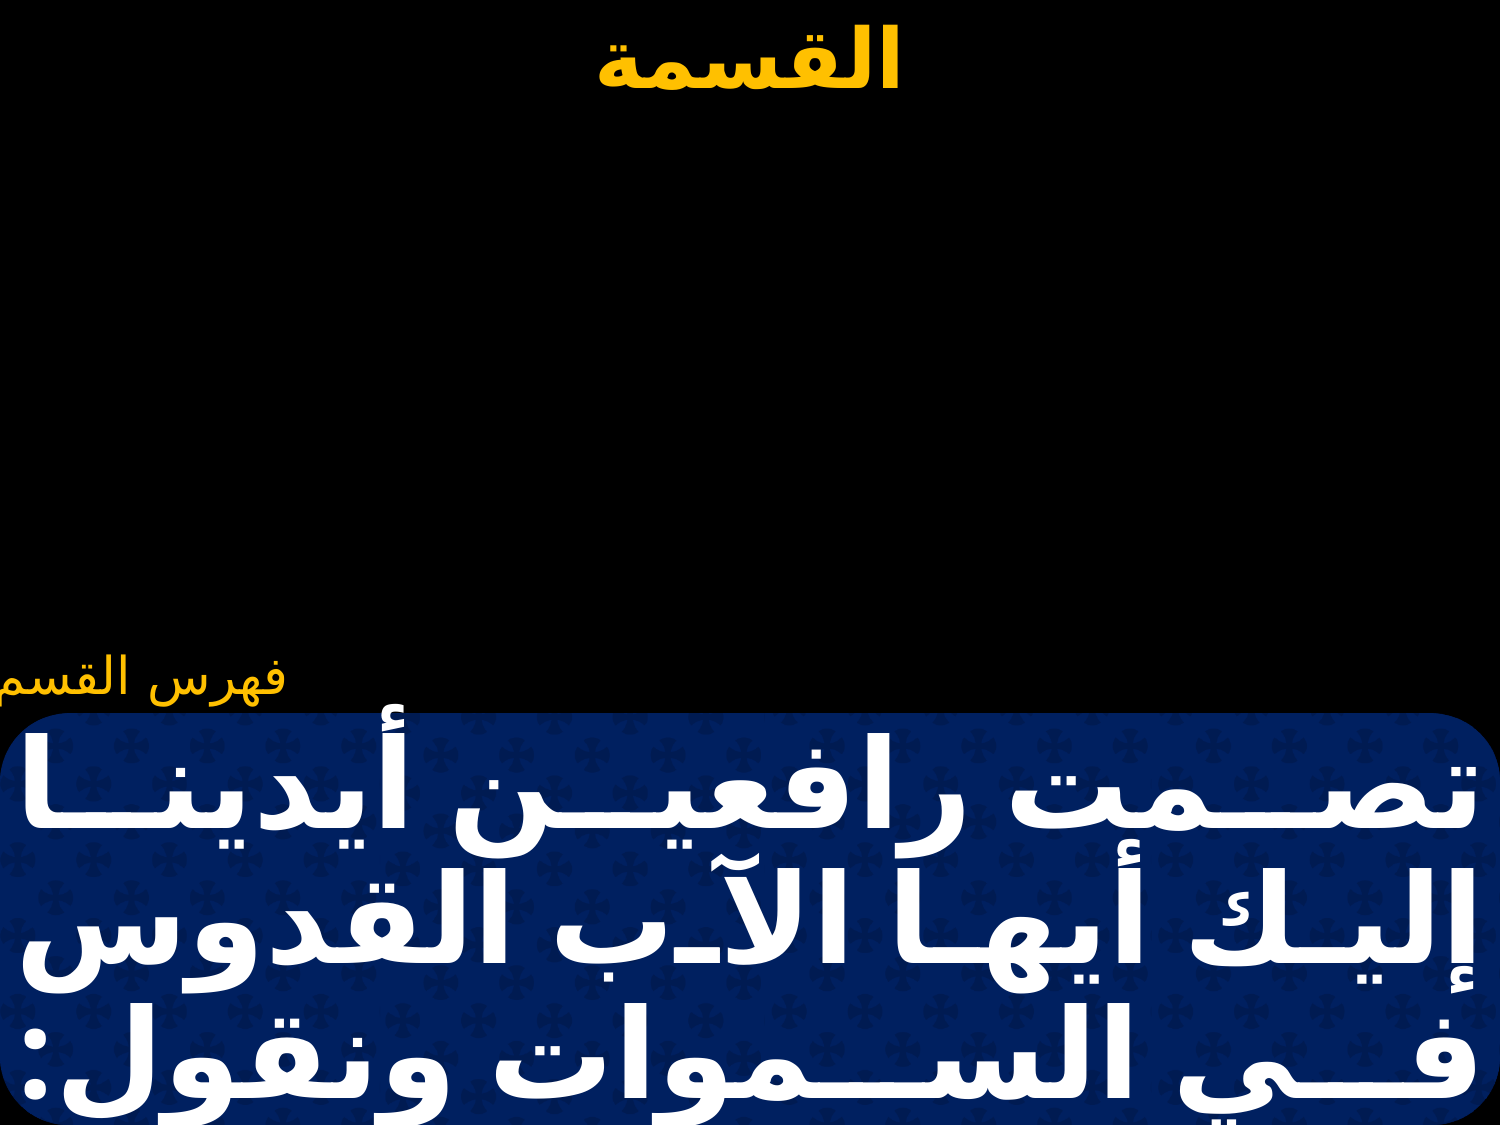

#
تصمت رافعين أيدينا إليك أيها الآب القدوس في السموات ونقول: